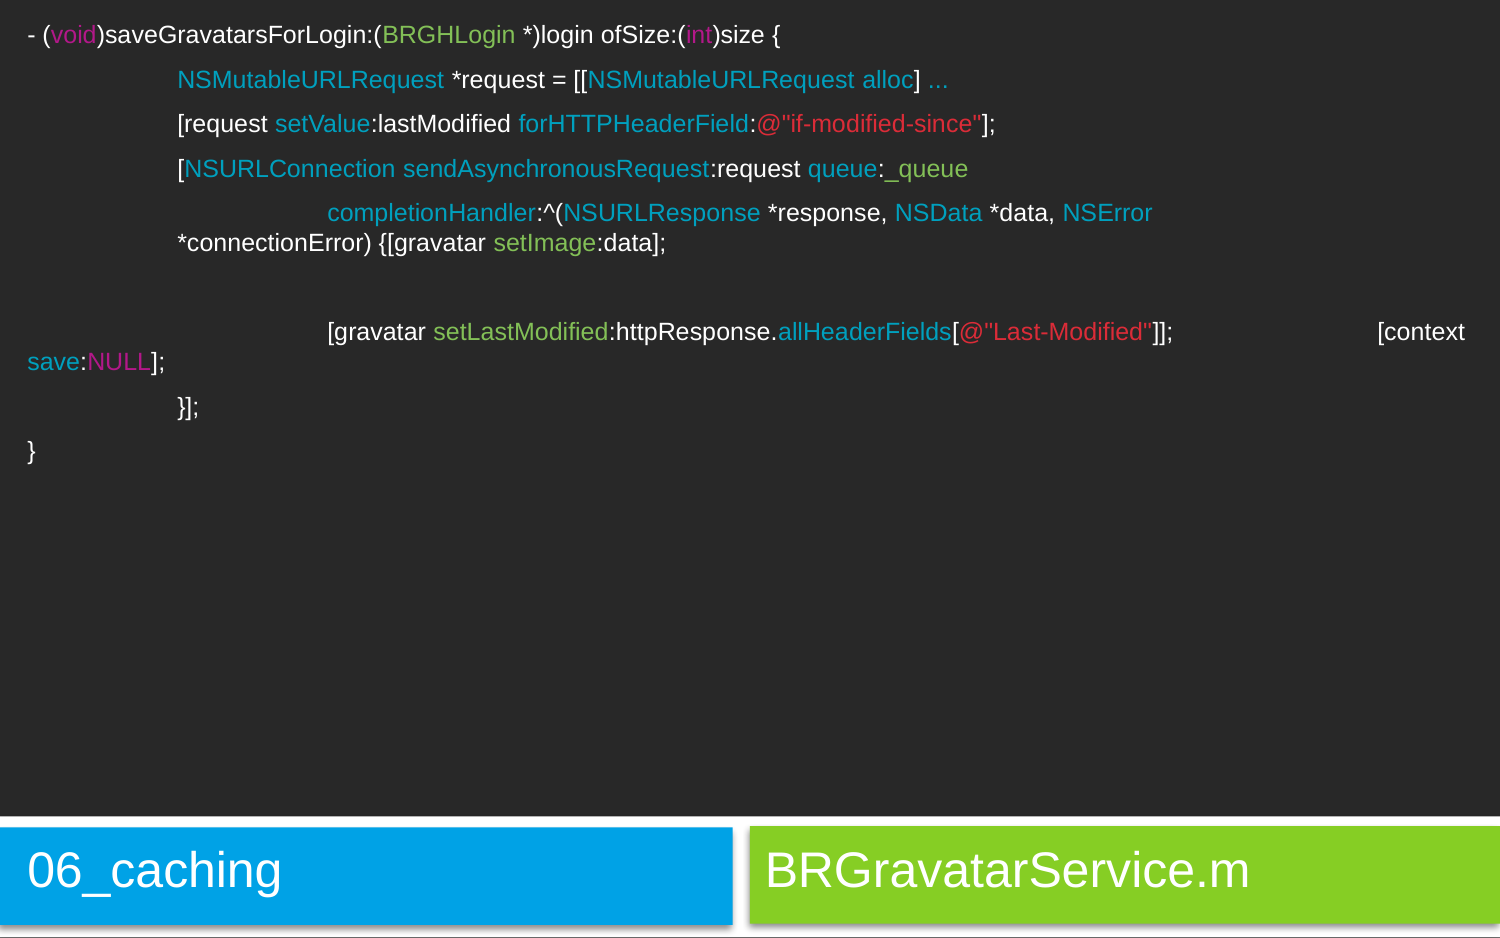

- (void)saveGravatarsForLogin:(BRGHLogin *)login ofSize:(int)size {
	NSMutableURLRequest *request = [[NSMutableURLRequest alloc] ...
	[request setValue:lastModified forHTTPHeaderField:@"if-modified-since"];
	[NSURLConnection sendAsynchronousRequest:request queue:_queue
		completionHandler:^(NSURLResponse *response, NSData *data, NSError 			*connectionError) {[gravatar setImage:data];

		[gravatar setLastModified:httpResponse.allHeaderFields[@"Last-Modified"]];		[context save:NULL];
	}];
}
06_caching
# BRGravatarService.m